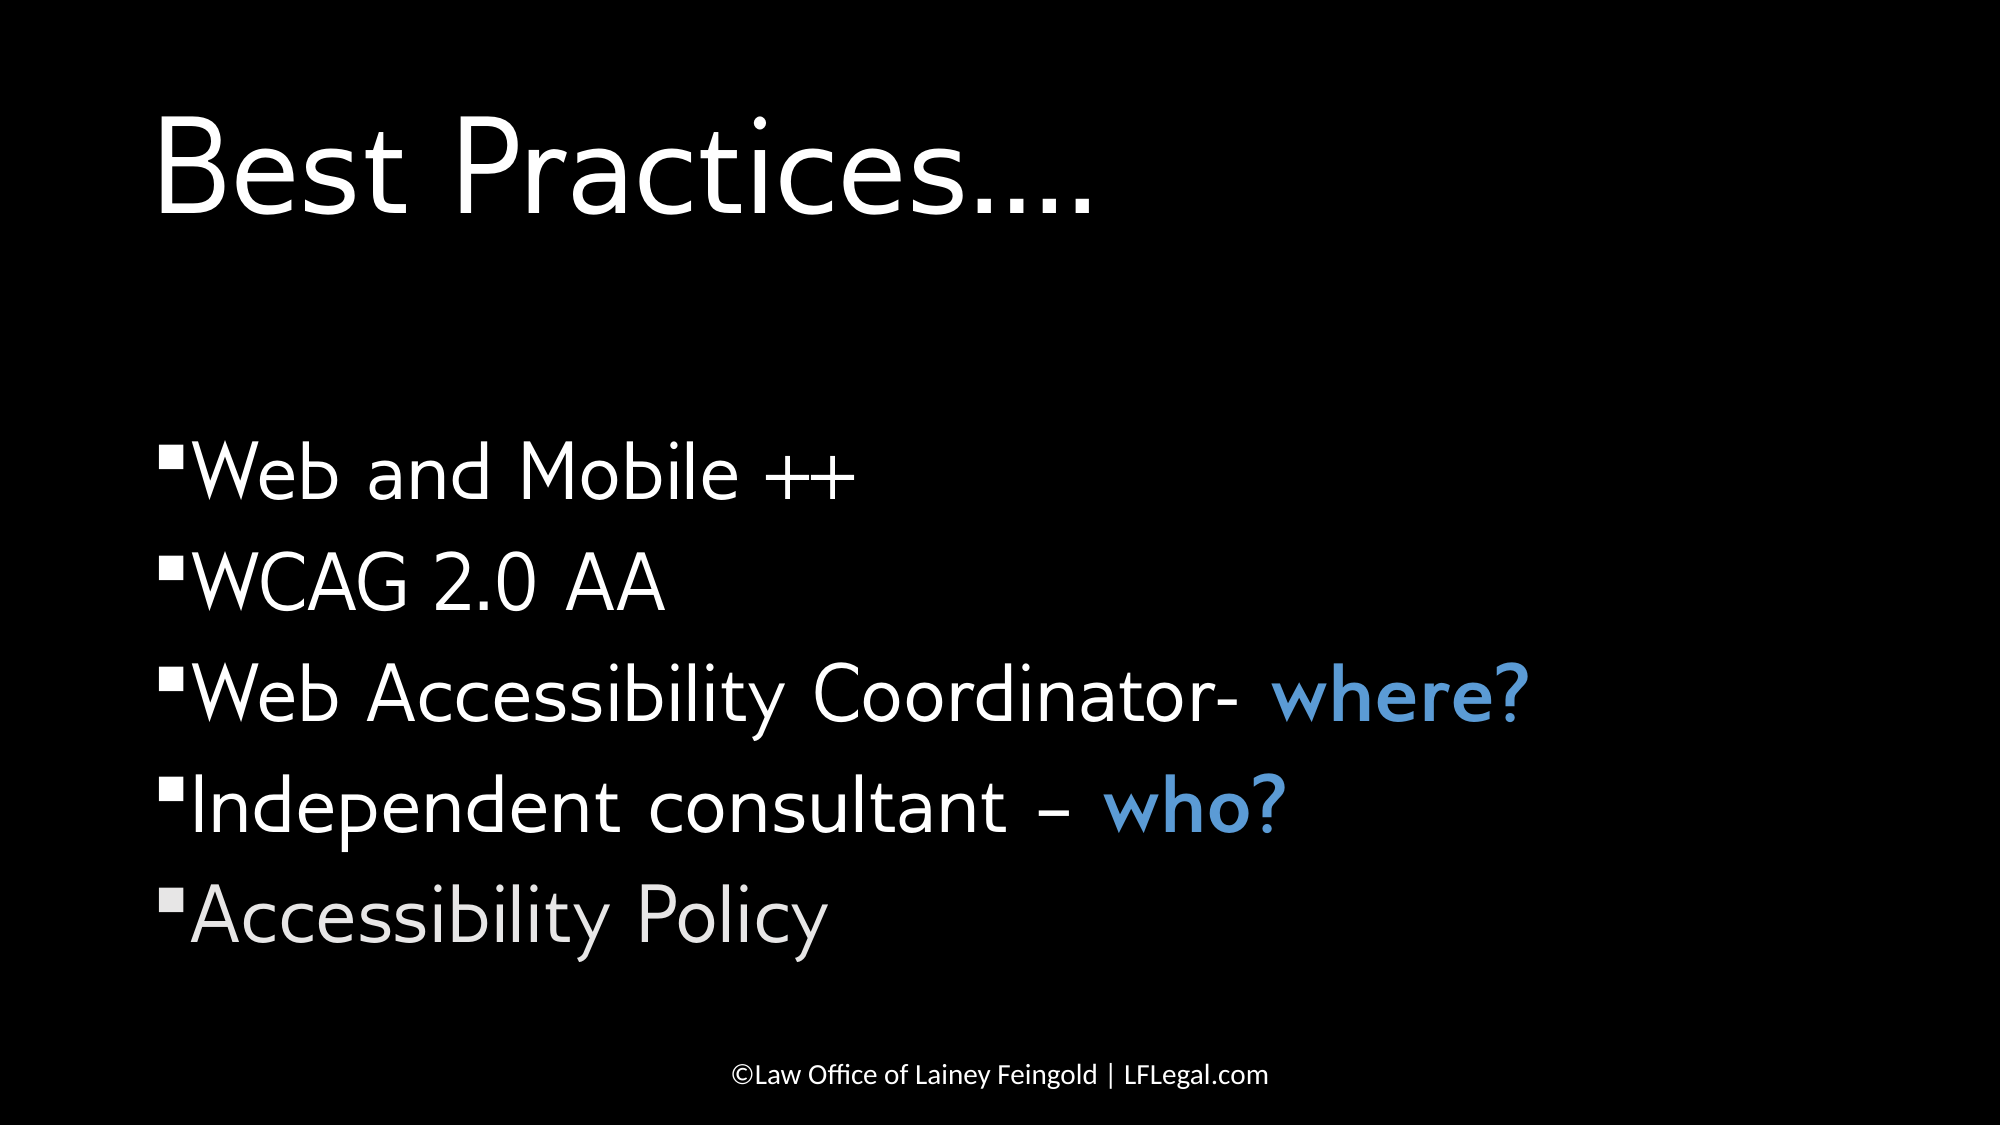

# Best Practices….

Web and Mobile ++
WCAG 2.0 AA
Web Accessibility Coordinator- where?
Independent consultant – who?
Accessibility Policy
©Law Office of Lainey Feingold | LFLegal.com